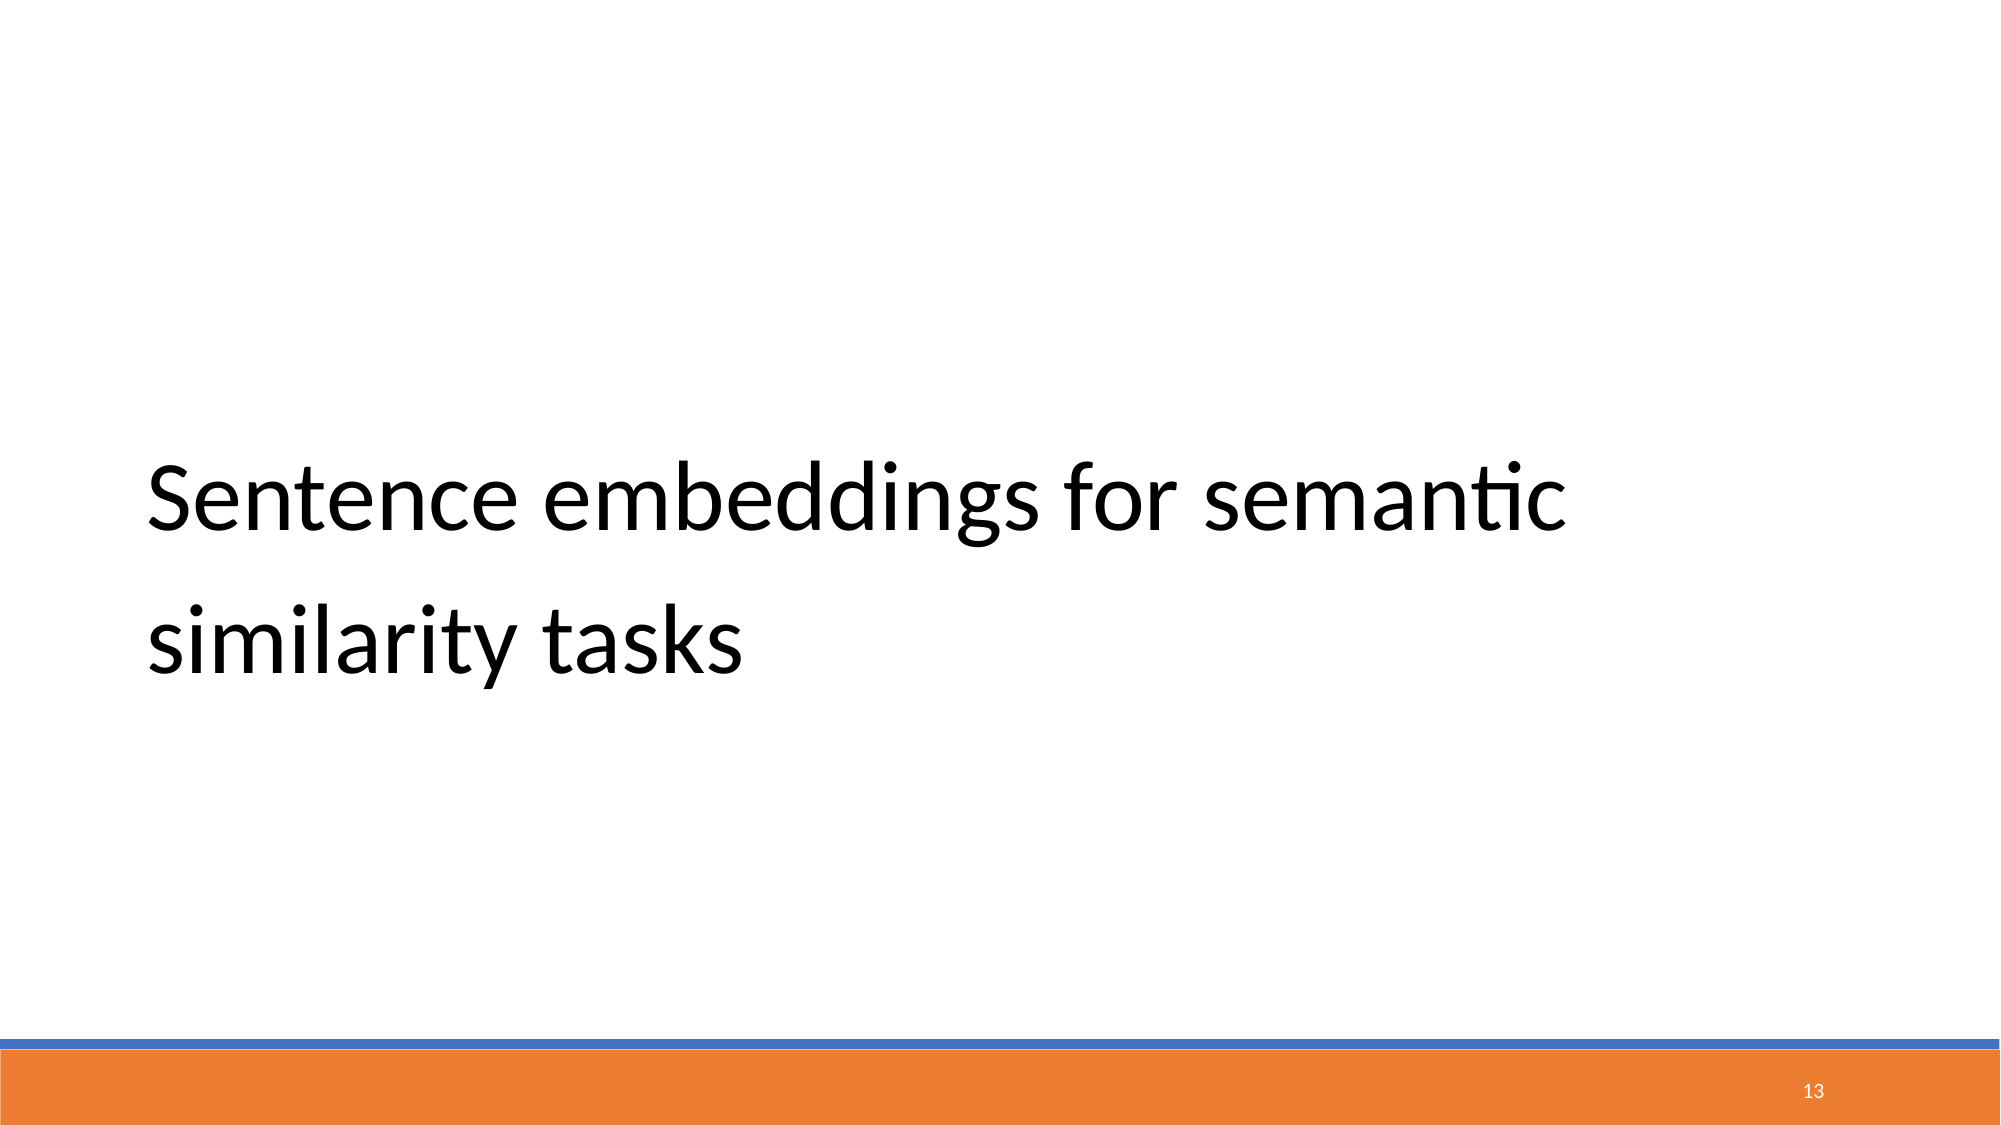

Sentence embeddings for semantic similarity tasks
13